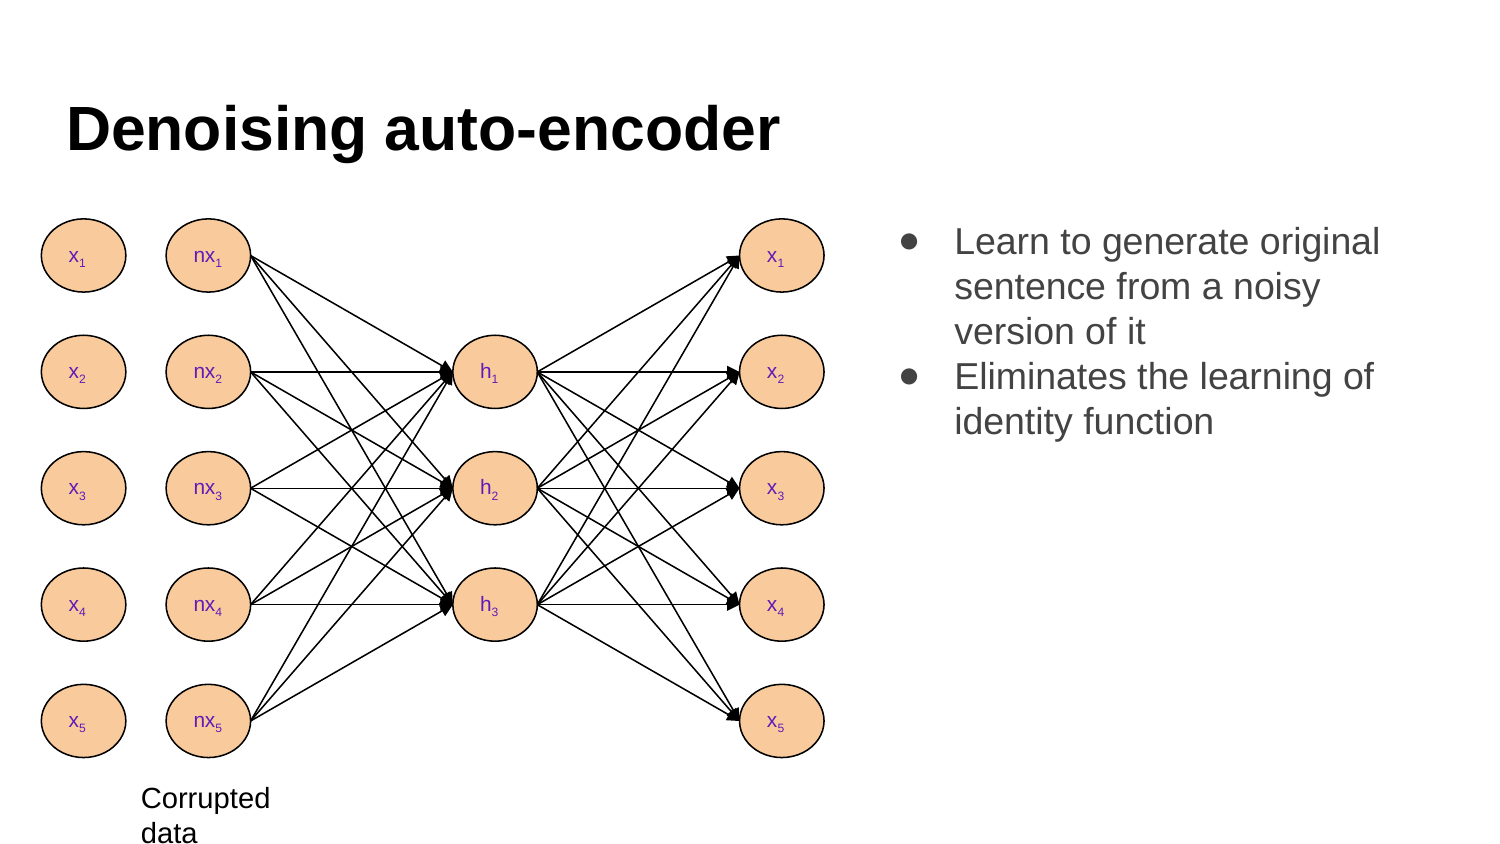

# Denoising auto-encoder
Learn to generate original sentence from a noisy version of it
Eliminates the learning of identity function
nx1
x1
x1
nx2
h1
x2
x2
nx3
h2
x3
x3
nx4
h3
x4
x4
nx5
x5
x5
Corrupted data